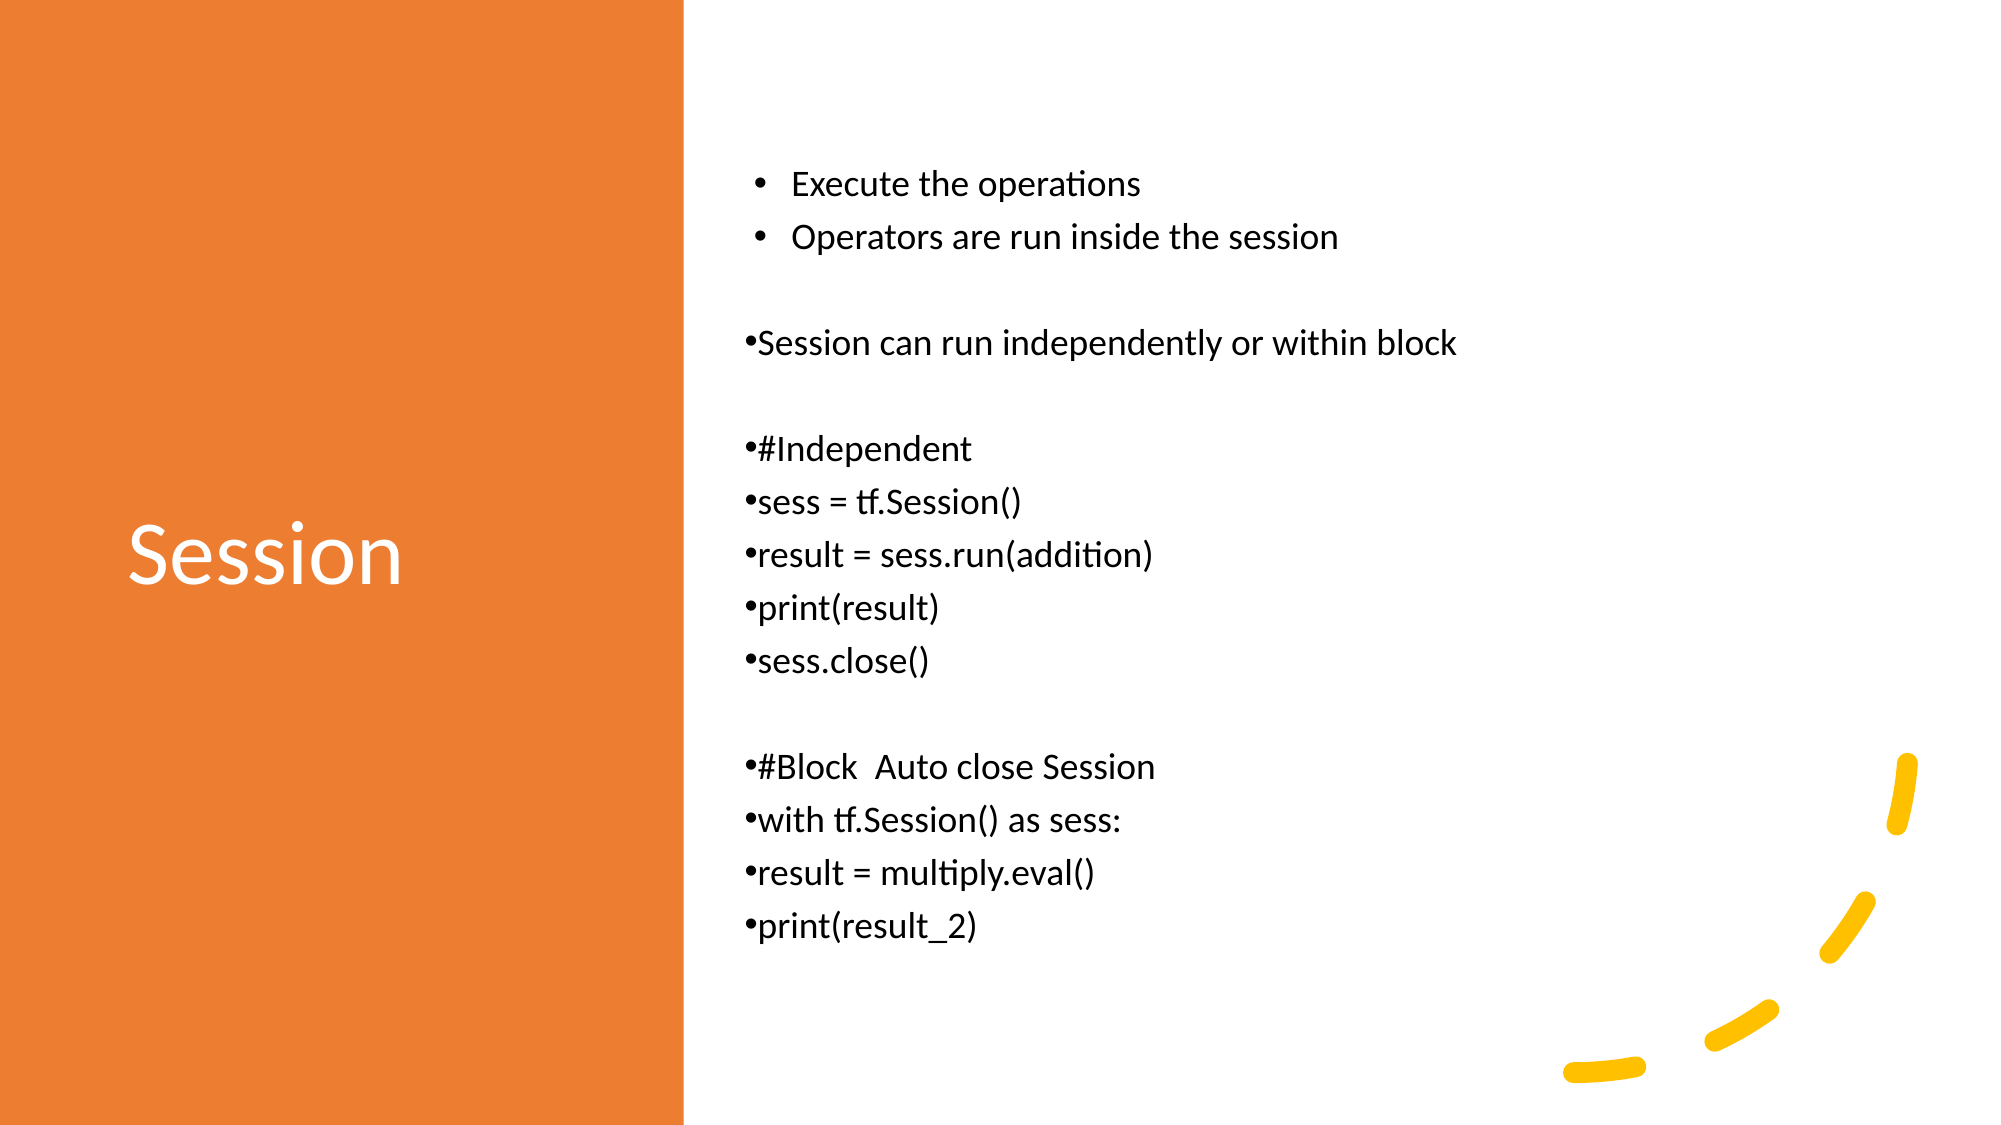

# Session
Execute the operations
Operators are run inside the session

Session can run independently or within block

#Independent
sess = tf.Session()
result = sess.run(addition)
print(result)
sess.close()

#Block  Auto close Session
with tf.Session() as sess:
result = multiply.eval()
print(result_2)